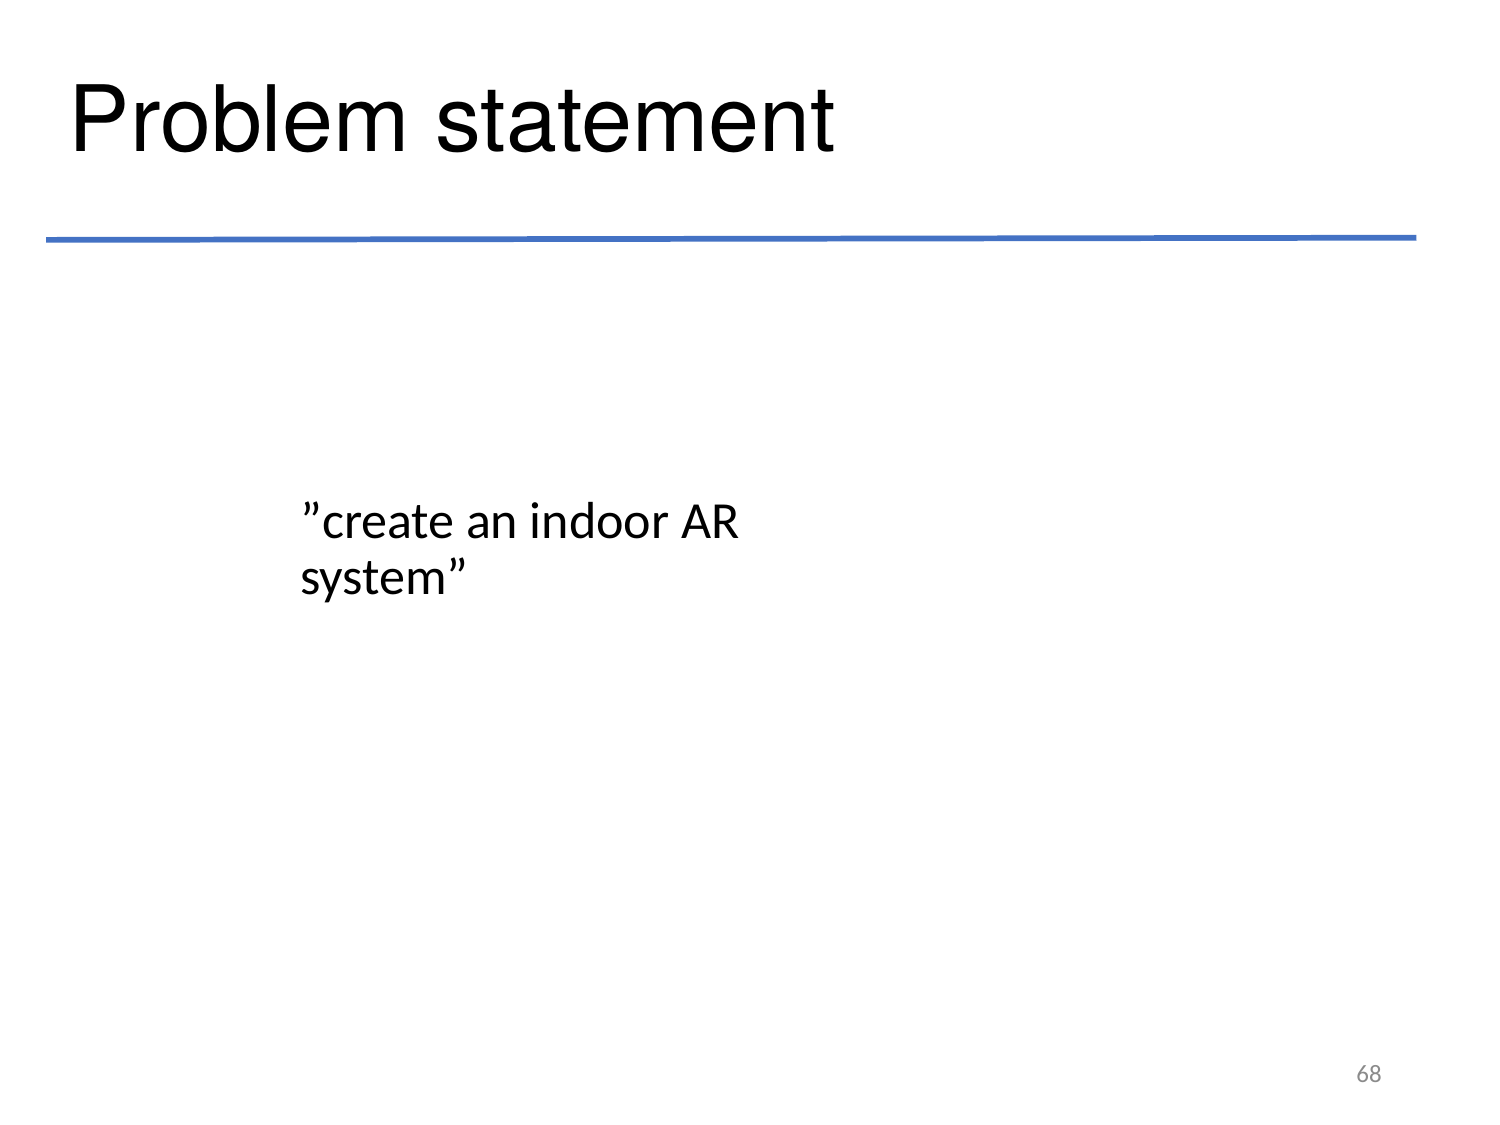

# Problem statement
”create an indoor AR system”
68